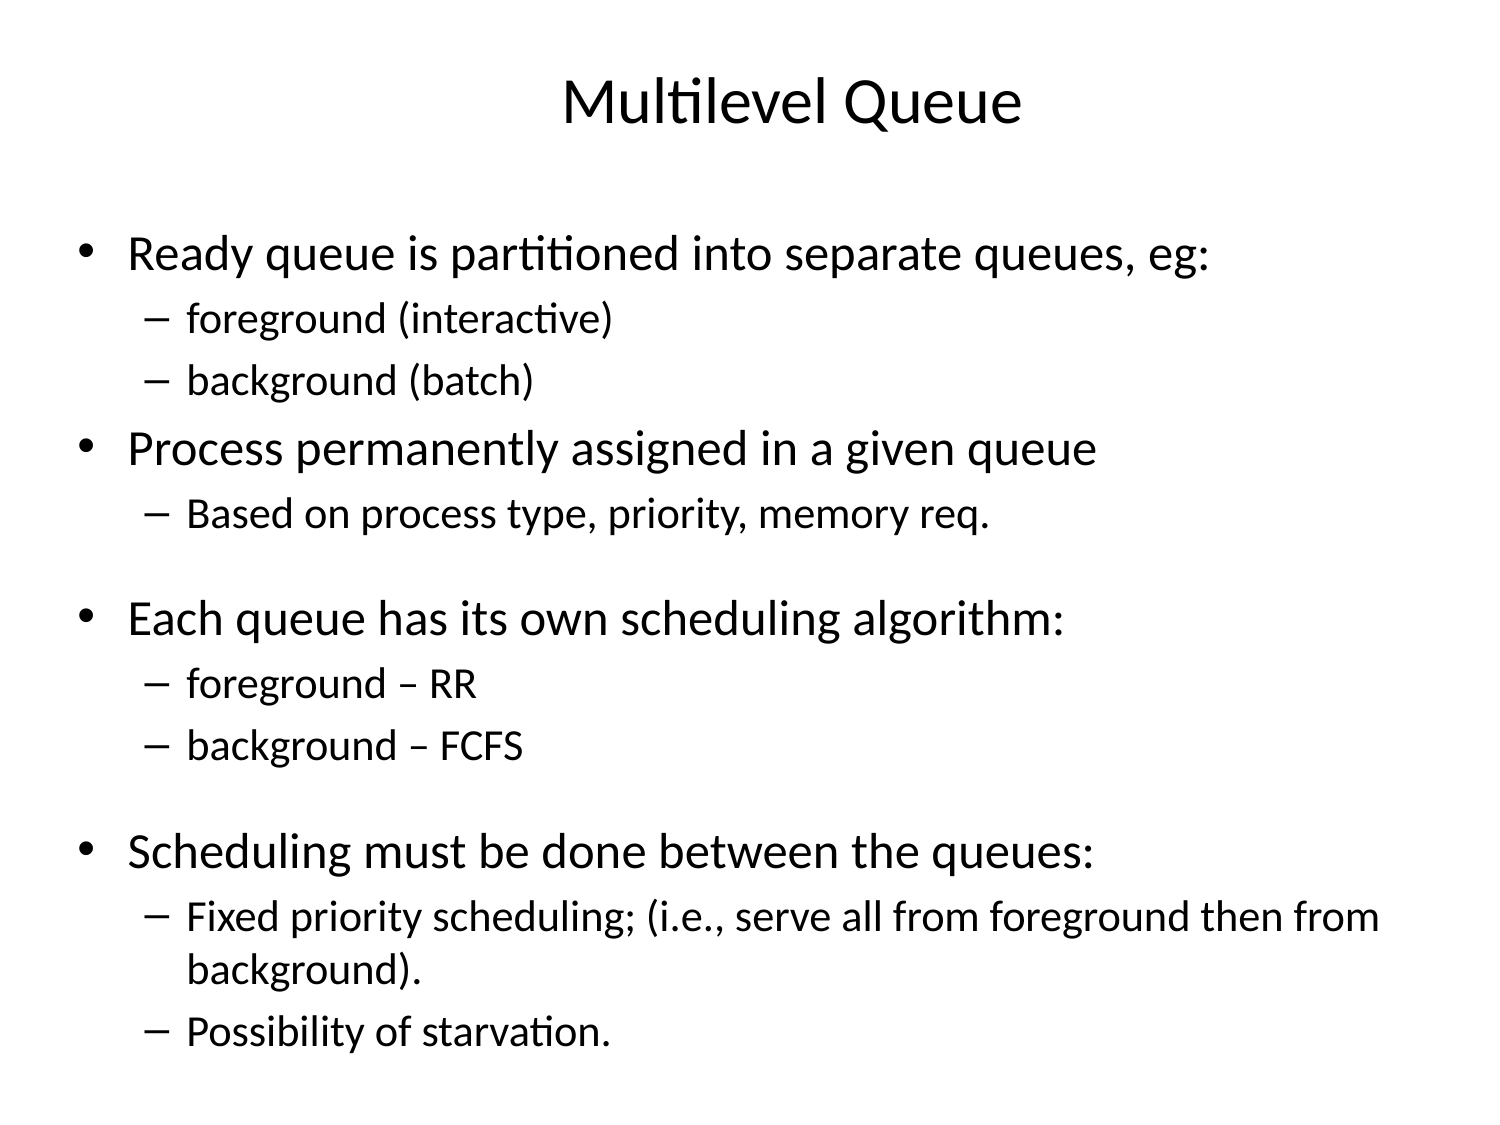

# Multilevel Queue
Ready queue is partitioned into separate queues, eg:
foreground (interactive)
background (batch)
Process permanently assigned in a given queue
Based on process type, priority, memory req.

Each queue has its own scheduling algorithm:
foreground – RR
background – FCFS

Scheduling must be done between the queues:
Fixed priority scheduling; (i.e., serve all from foreground then from background).
Possibility of starvation.